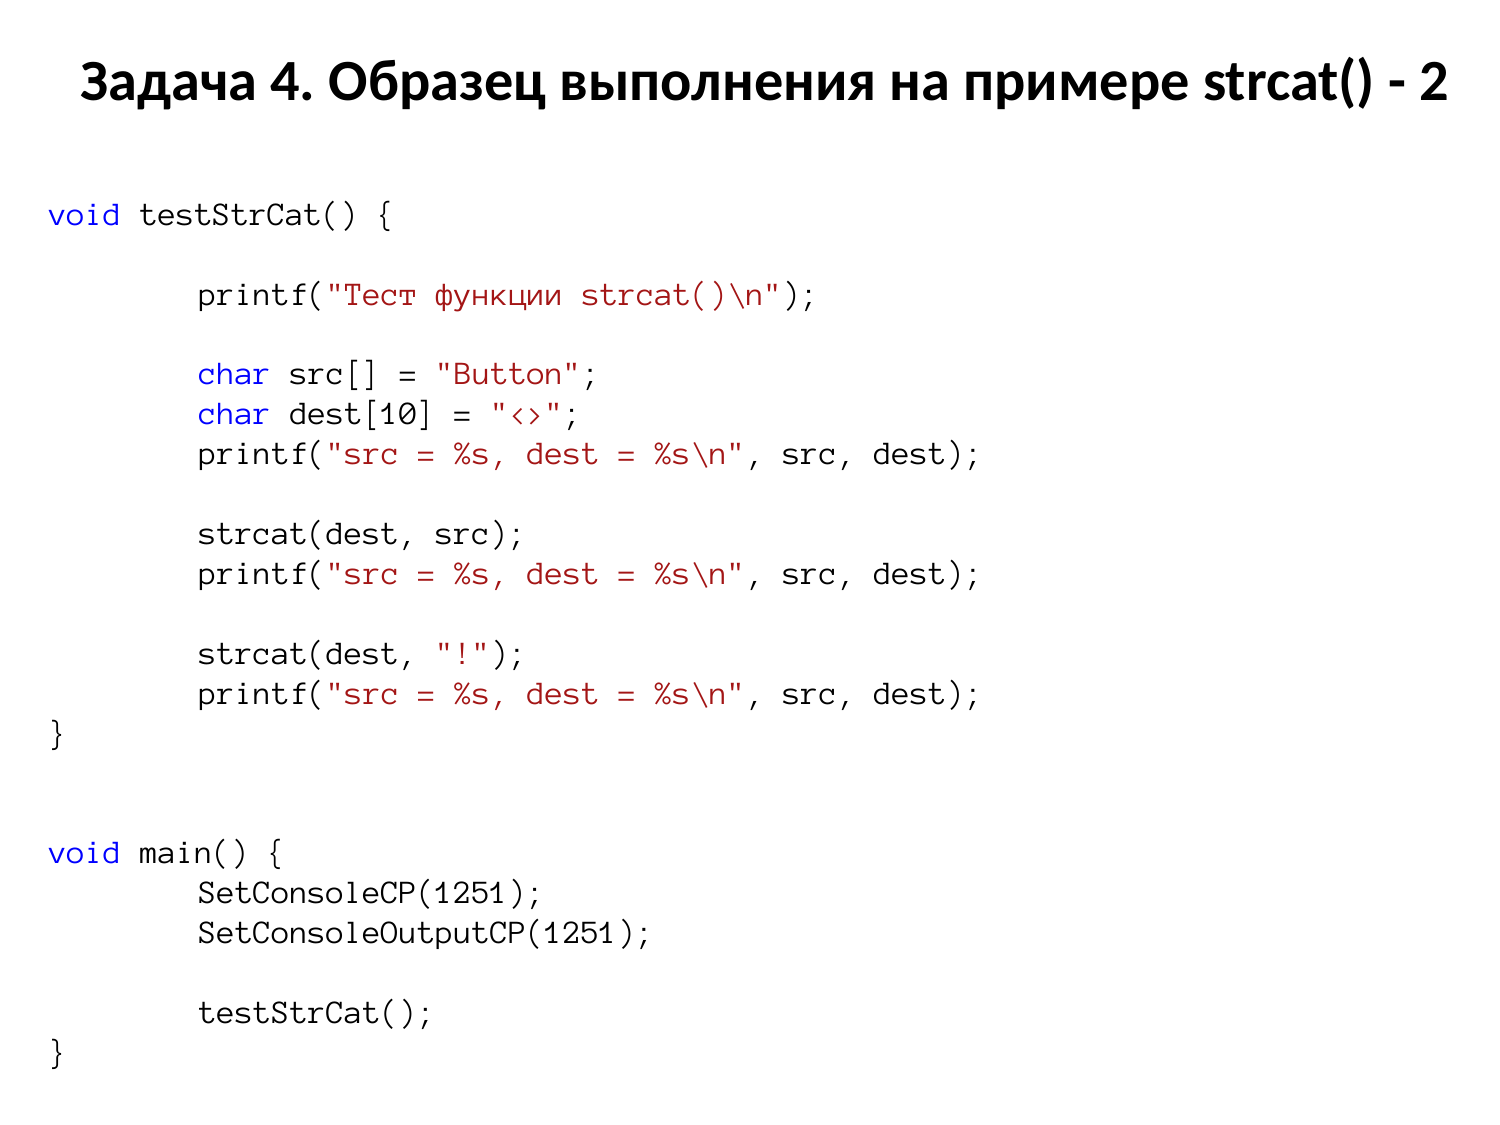

# Задача 4. Образец выполнения на примере strcat() - 2
void testStrCat() {

	printf("Тест функции strcat()\n");

	char src[] = "Button";
	char dest[10] = "<>";
	printf("src = %s, dest = %s\n", src, dest);

	strcat(dest, src);
	printf("src = %s, dest = %s\n", src, dest);

	strcat(dest, "!");
	printf("src = %s, dest = %s\n", src, dest);
}

void main() {
	SetConsoleCP(1251);
	SetConsoleOutputCP(1251);

	testStrCat();
}